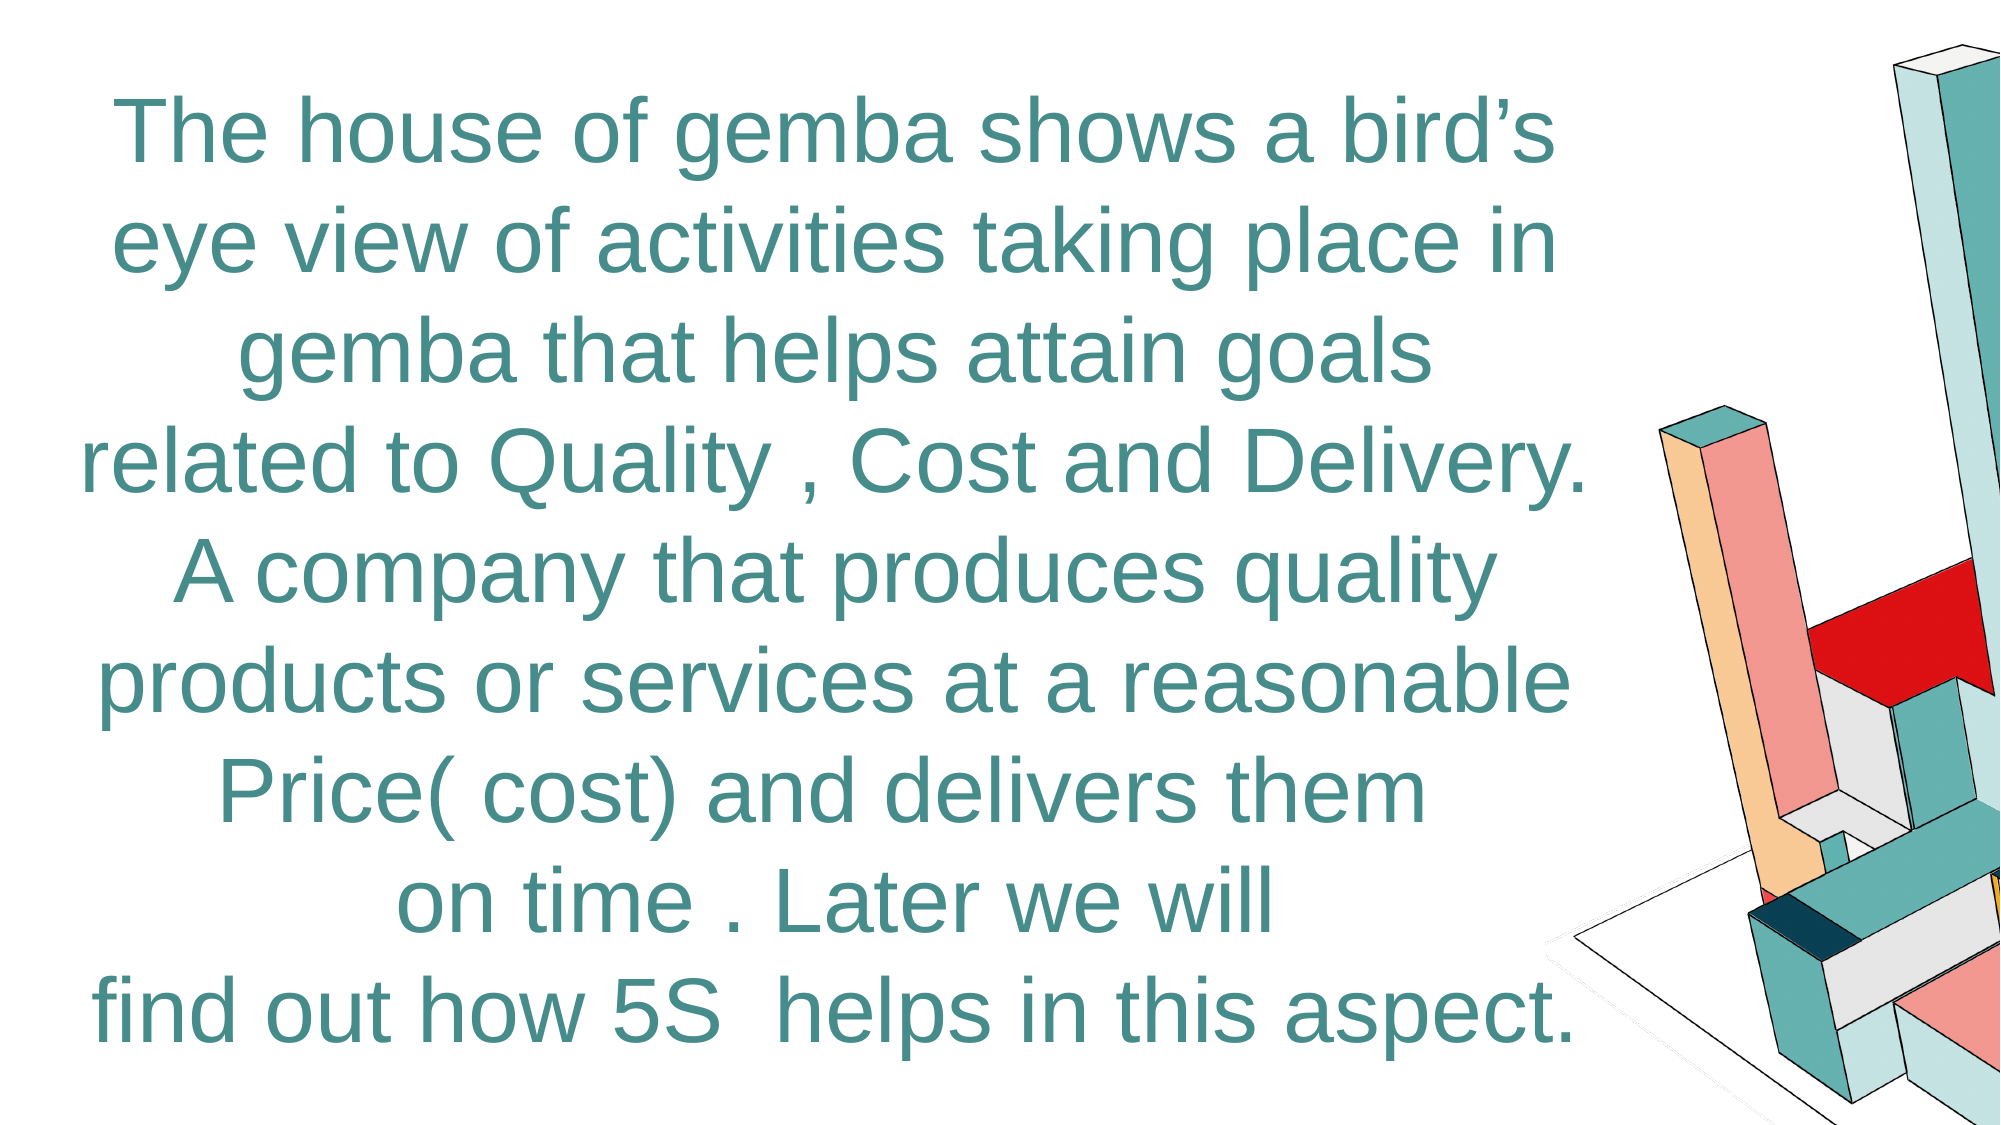

The house of gemba shows a bird’s
eye view of activities taking place in
gemba that helps attain goals
related to Quality , Cost and Delivery.
A company that produces quality
products or services at a reasonable
Price( cost) and delivers them
on time . Later we will
find out how 5S  helps in this aspect.